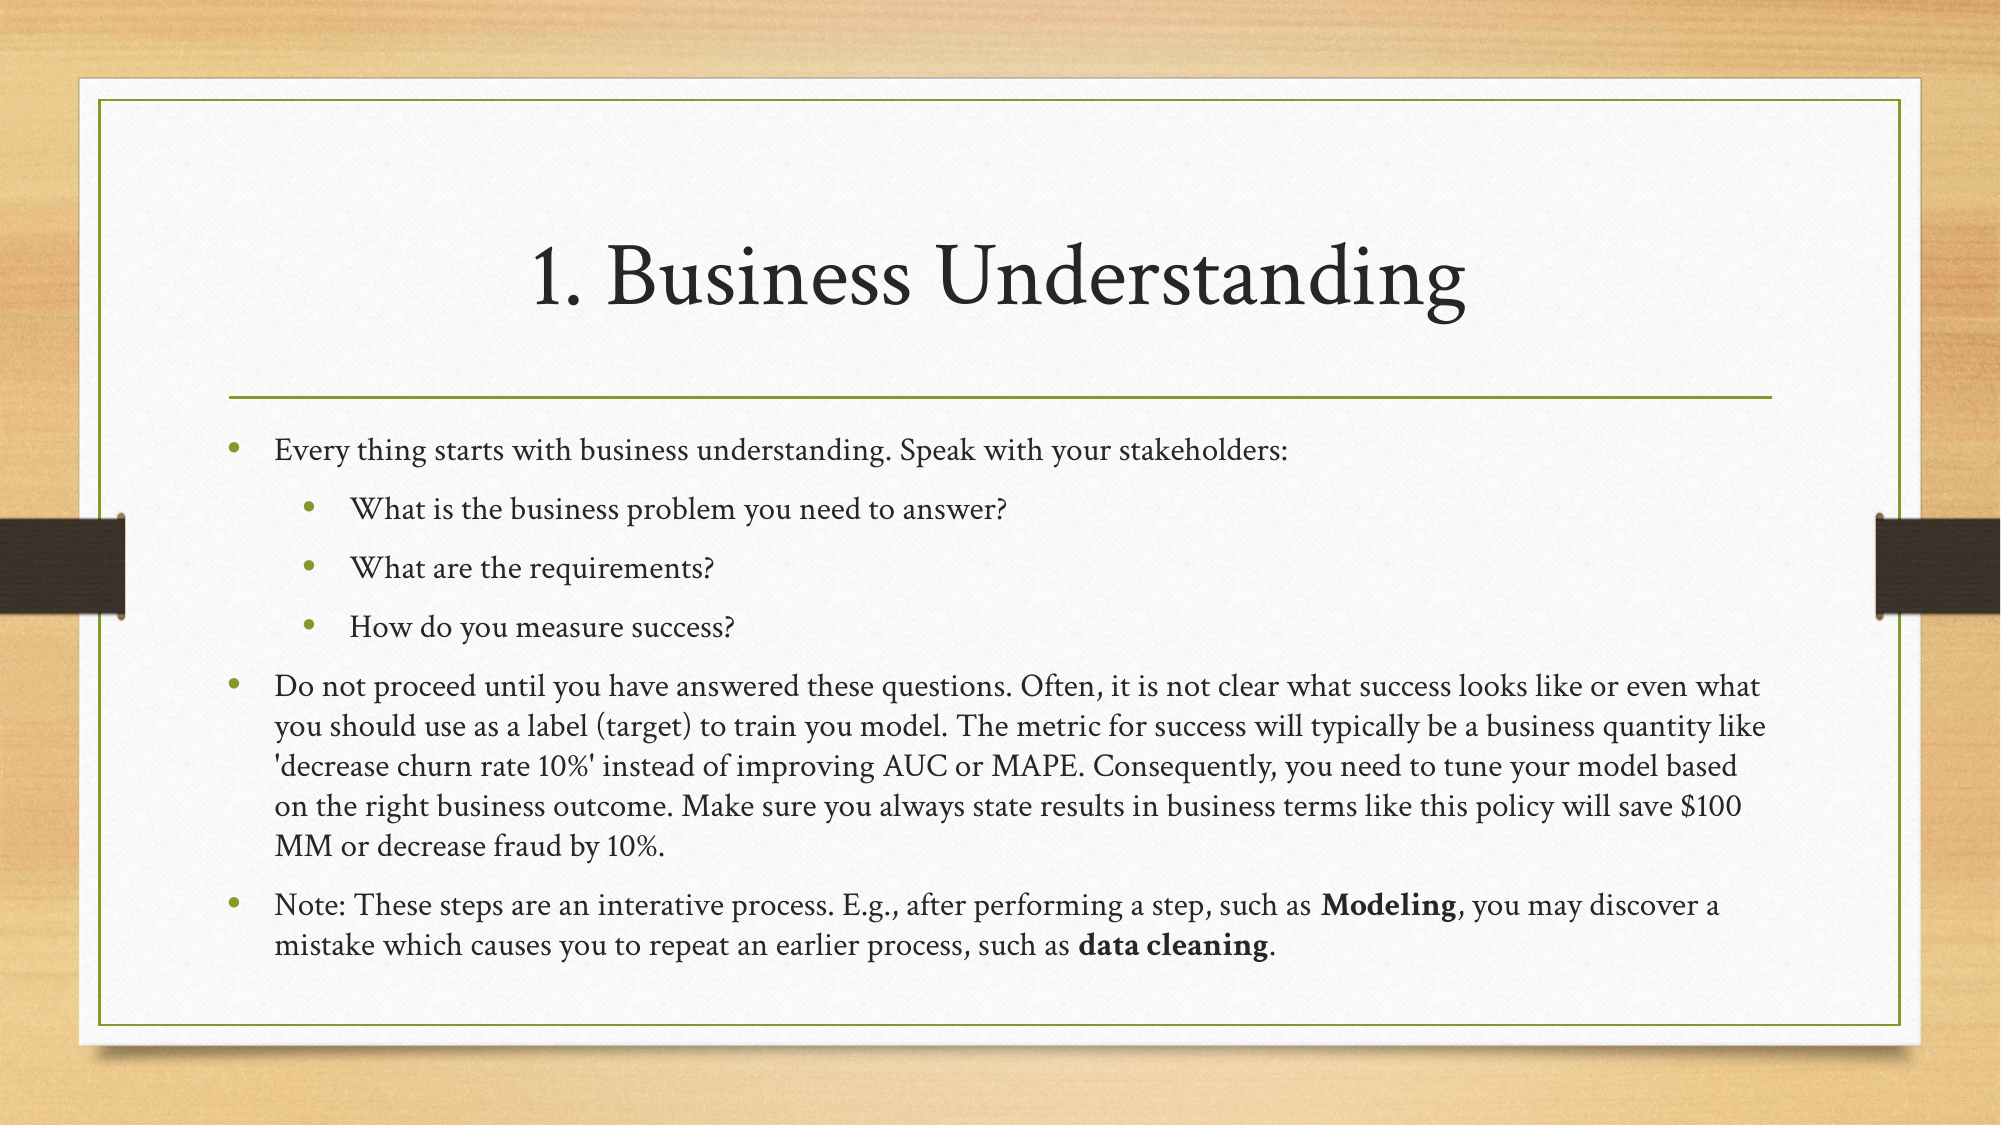

# 1. Business Understanding
Every thing starts with business understanding. Speak with your stakeholders:
What is the business problem you need to answer?
What are the requirements?
How do you measure success?
Do not proceed until you have answered these questions. Often, it is not clear what success looks like or even what you should use as a label (target) to train you model. The metric for success will typically be a business quantity like 'decrease churn rate 10%' instead of improving AUC or MAPE. Consequently, you need to tune your model based on the right business outcome. Make sure you always state results in business terms like this policy will save $100 MM or decrease fraud by 10%.
Note: These steps are an interative process. E.g., after performing a step, such as Modeling, you may discover a mistake which causes you to repeat an earlier process, such as data cleaning.